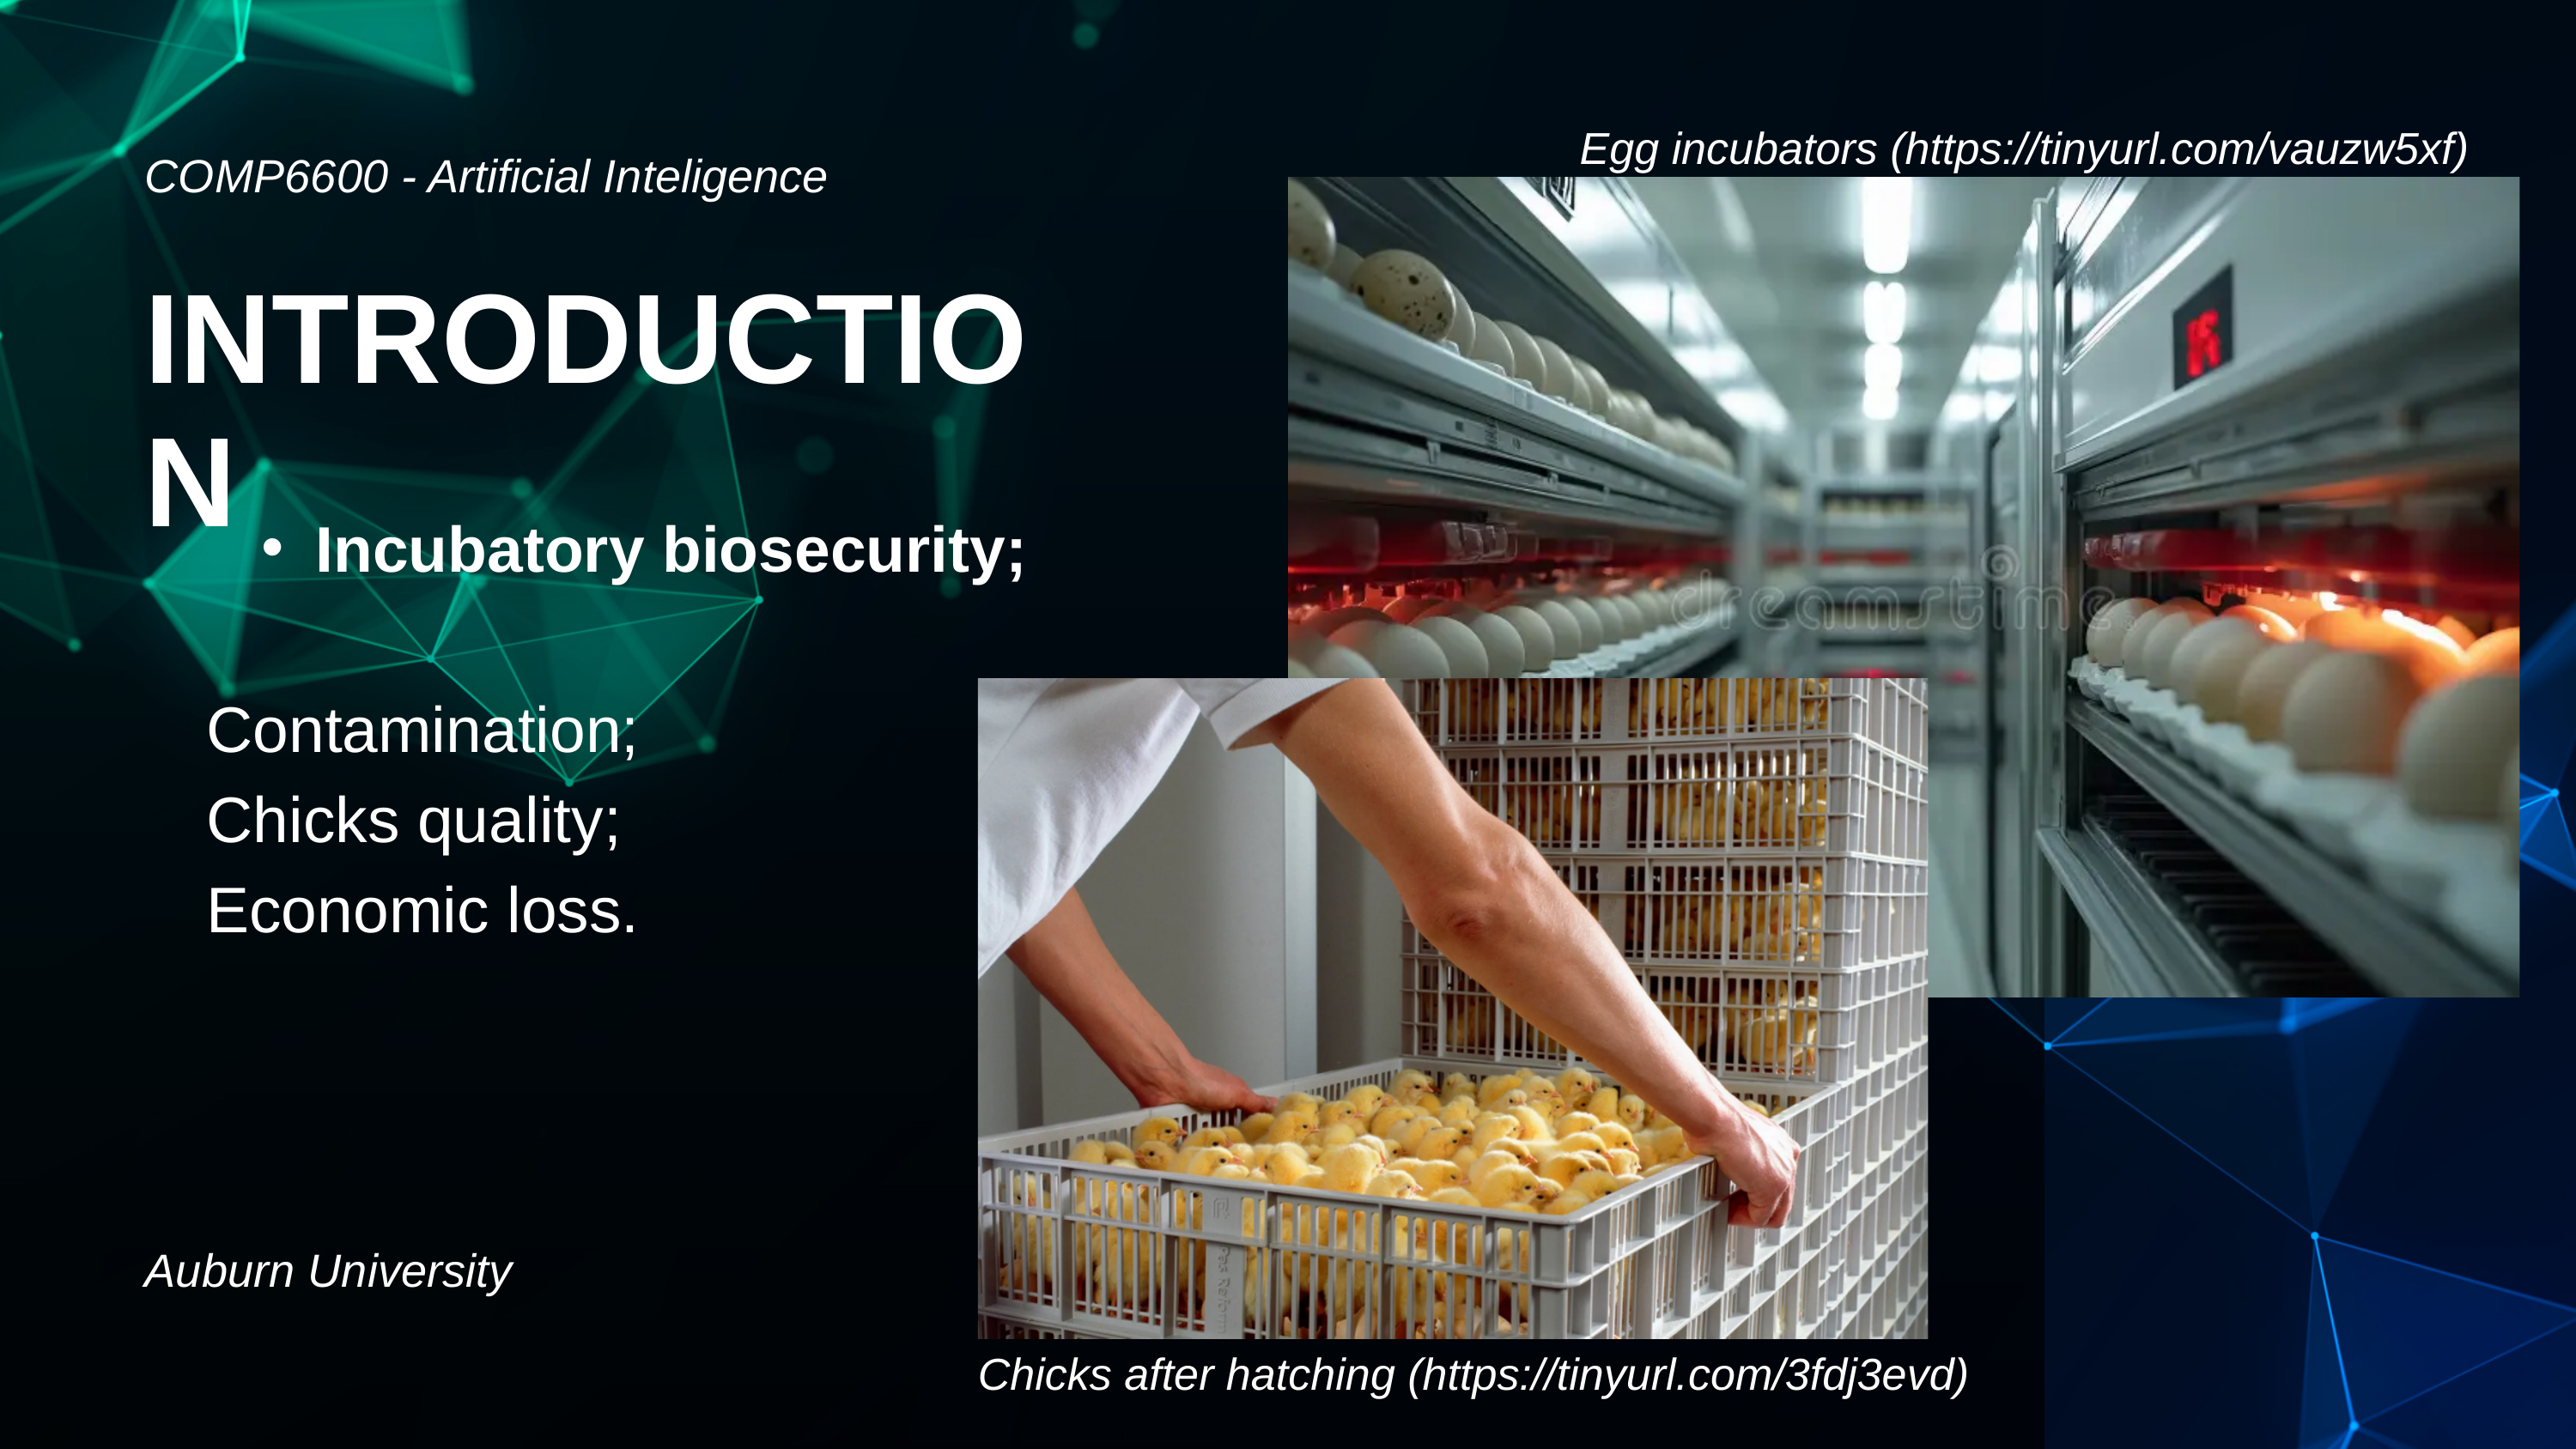

Egg incubators (https://tinyurl.com/vauzw5xf)
COMP6600 - Artificial Inteligence

INTRODUCTION
Incubatory biosecurity;

Contamination;
Chicks quality;
Economic loss.

Auburn University
Chicks after hatching (https://tinyurl.com/3fdj3evd)